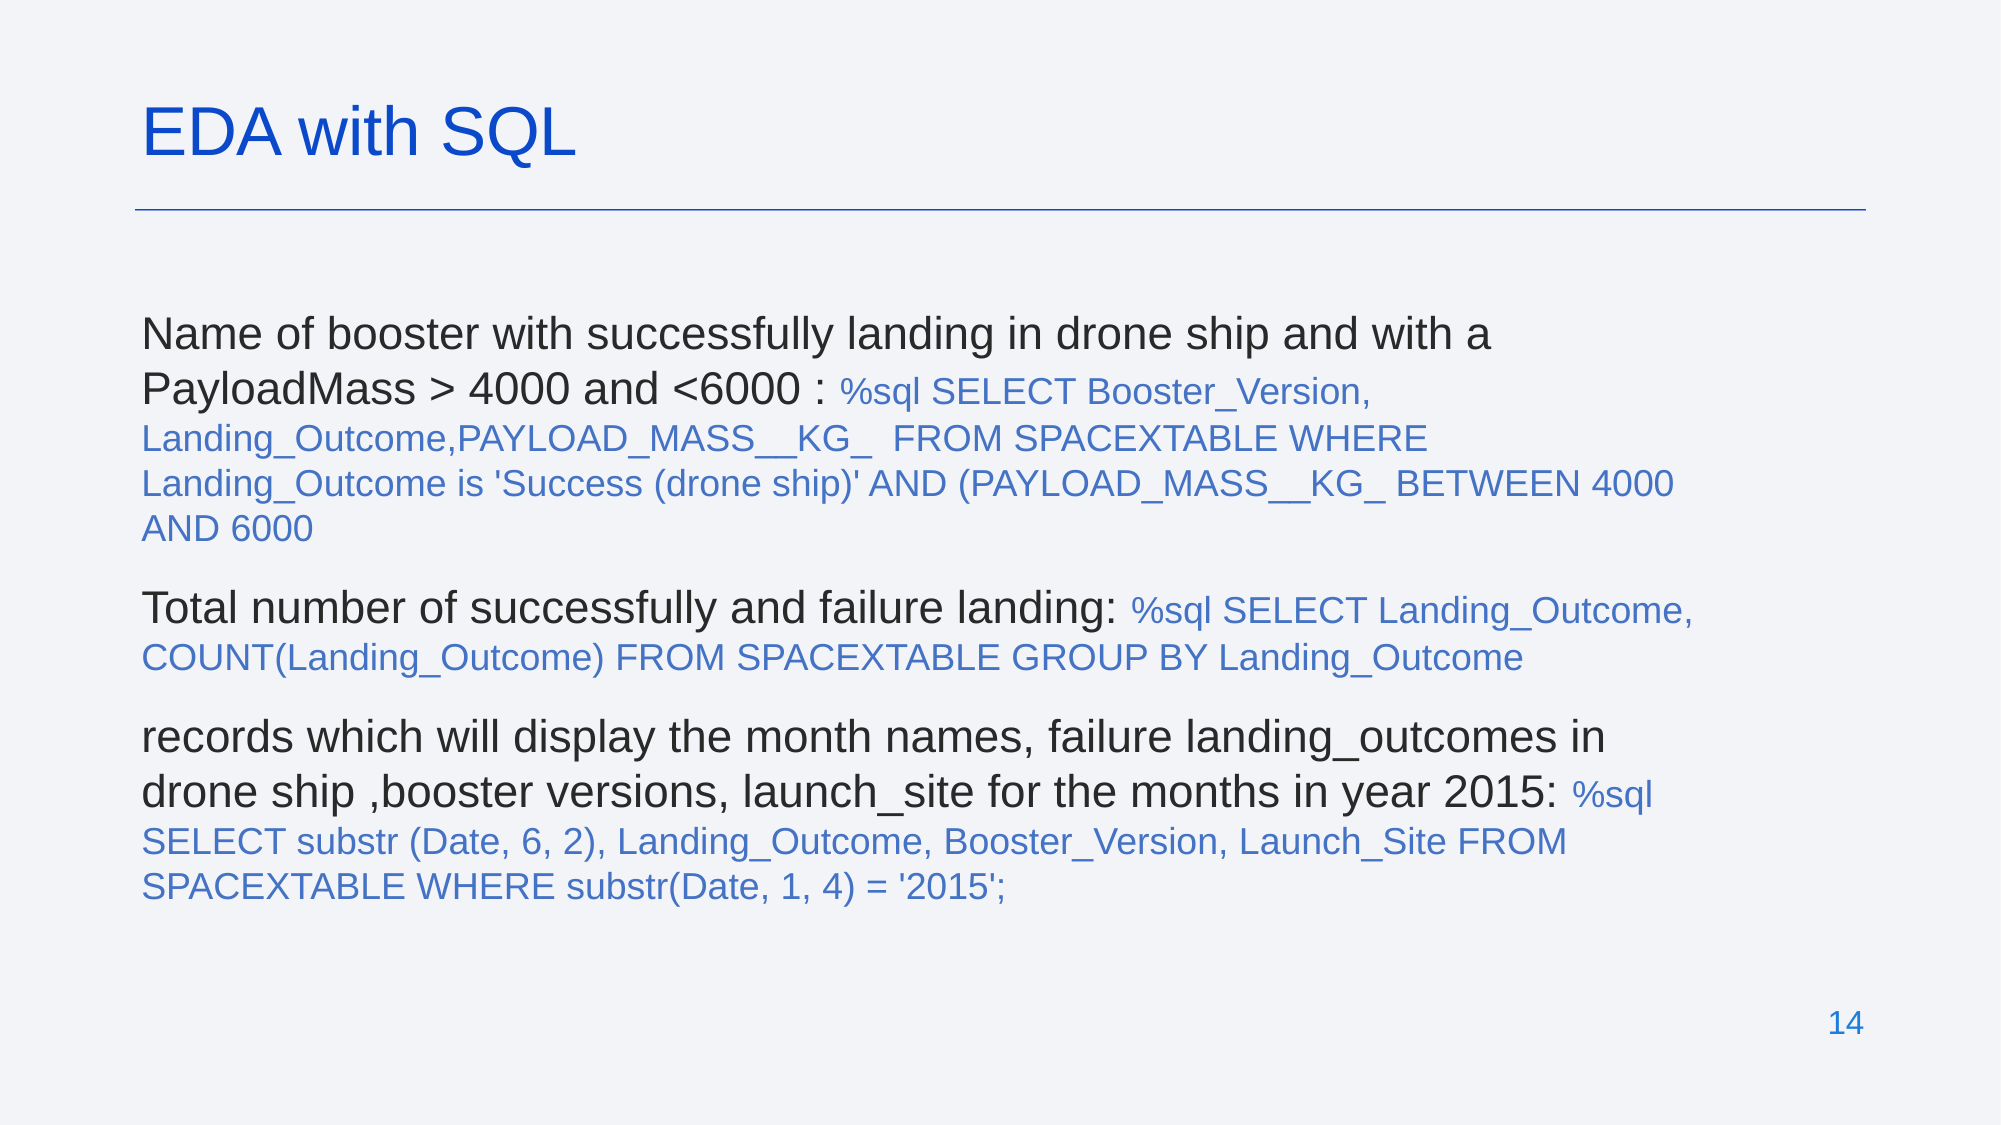

EDA with SQL
Name of booster with successfully landing in drone ship and with a PayloadMass > 4000 and <6000 : %sql SELECT Booster_Version, Landing_Outcome,PAYLOAD_MASS__KG_  FROM SPACEXTABLE WHERE Landing_Outcome is 'Success (drone ship)' AND (PAYLOAD_MASS__KG_ BETWEEN 4000 AND 6000
Total number of successfully and failure landing: %sql SELECT Landing_Outcome, COUNT(Landing_Outcome) FROM SPACEXTABLE GROUP BY Landing_Outcome
records which will display the month names, failure landing_outcomes in drone ship ,booster versions, launch_site for the months in year 2015: %sql SELECT substr (Date, 6, 2), Landing_Outcome, Booster_Version, Launch_Site FROM SPACEXTABLE WHERE substr(Date, 1, 4) = '2015';

14